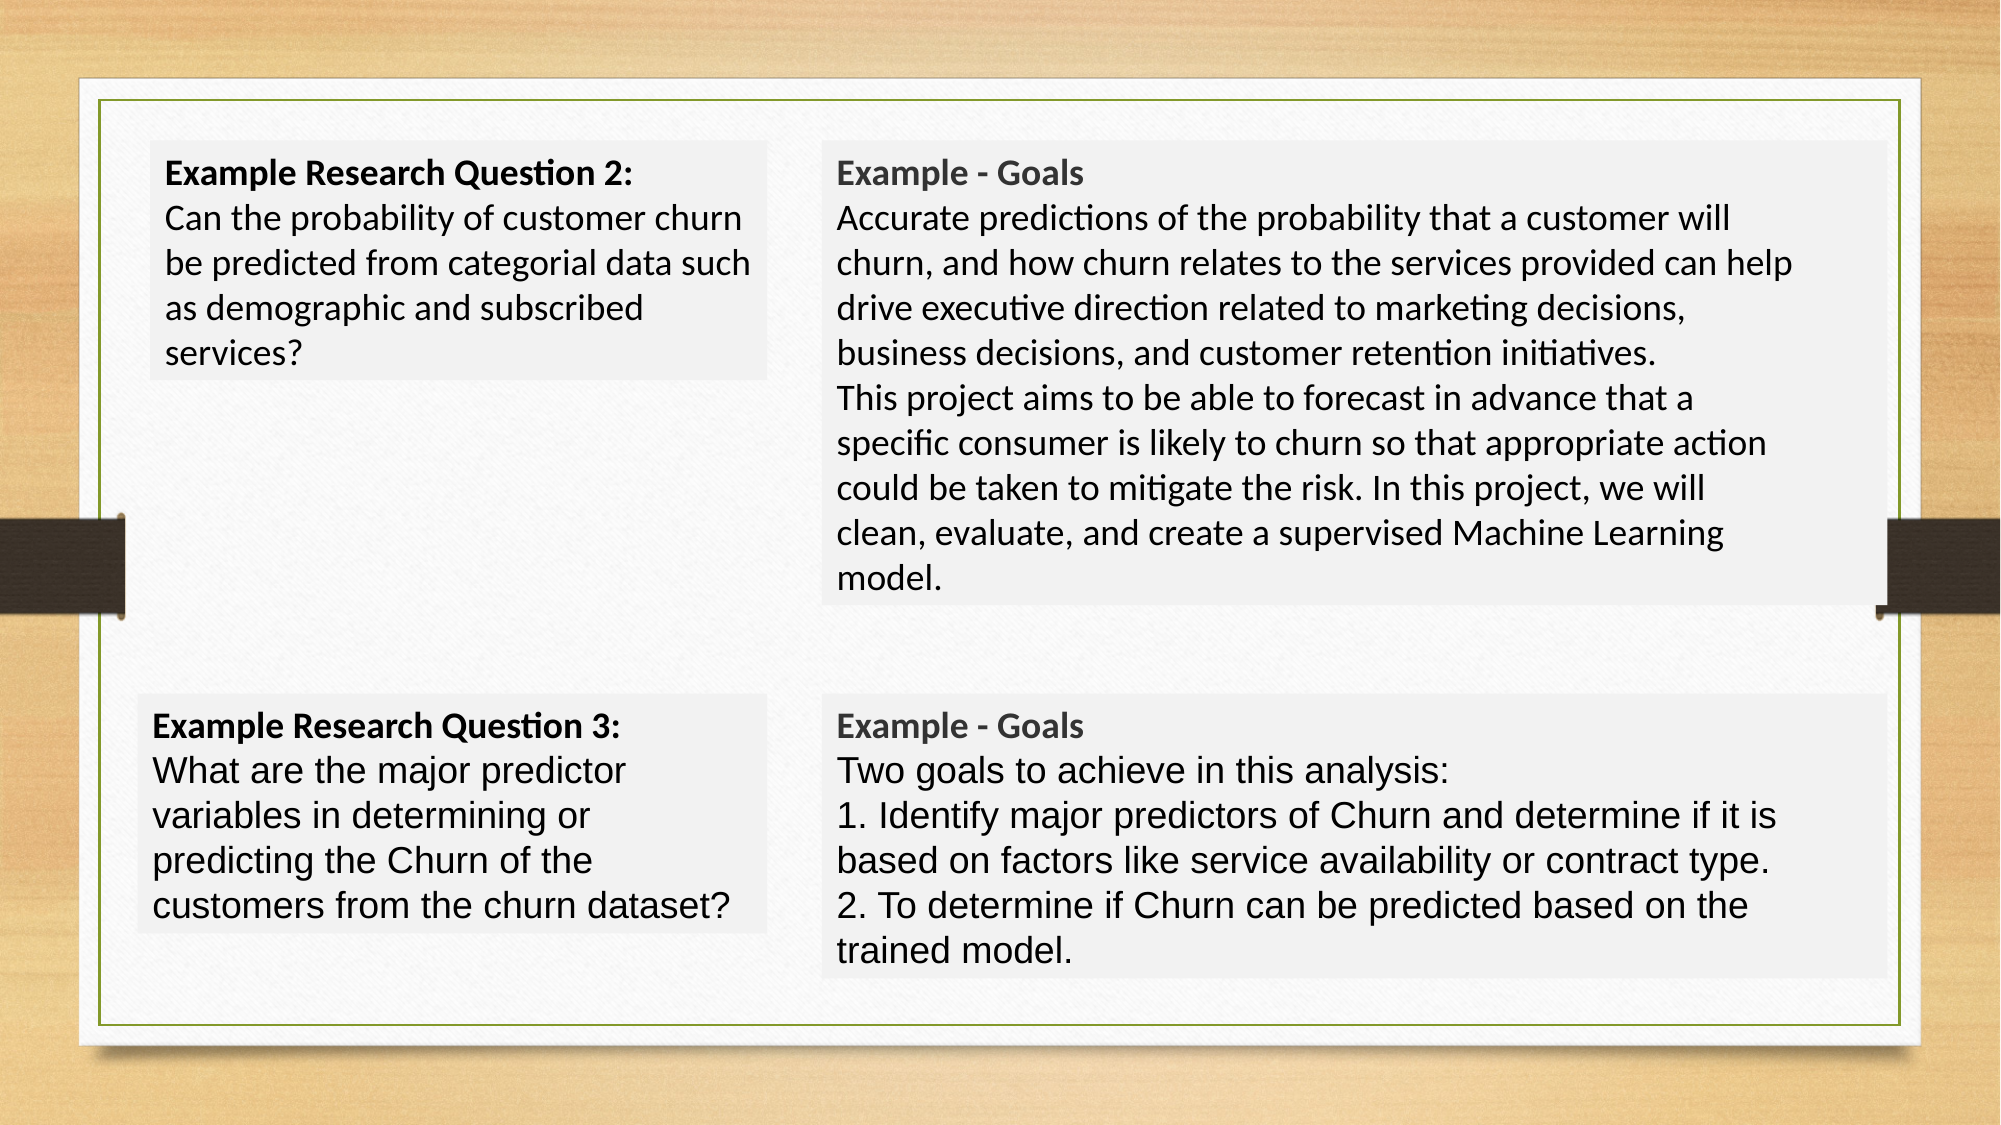

Example Research Question 2:
Can the probability of customer churn be predicted from categorial data such as demographic and subscribed services?
Example - Goals
Accurate predictions of the probability that a customer will churn, and how churn relates to the services provided can help drive executive direction related to marketing decisions, business decisions, and customer retention initiatives.
This project aims to be able to forecast in advance that a specific consumer is likely to churn so that appropriate action could be taken to mitigate the risk. In this project, we will clean, evaluate, and create a supervised Machine Learning model.
Example Research Question 3:
What are the major predictor variables in determining or predicting the Churn of the customers from the churn dataset?
Example - Goals
Two goals to achieve in this analysis:
1. Identify major predictors of Churn and determine if it is based on factors like service availability or contract type.
2. To determine if Churn can be predicted based on the trained model.